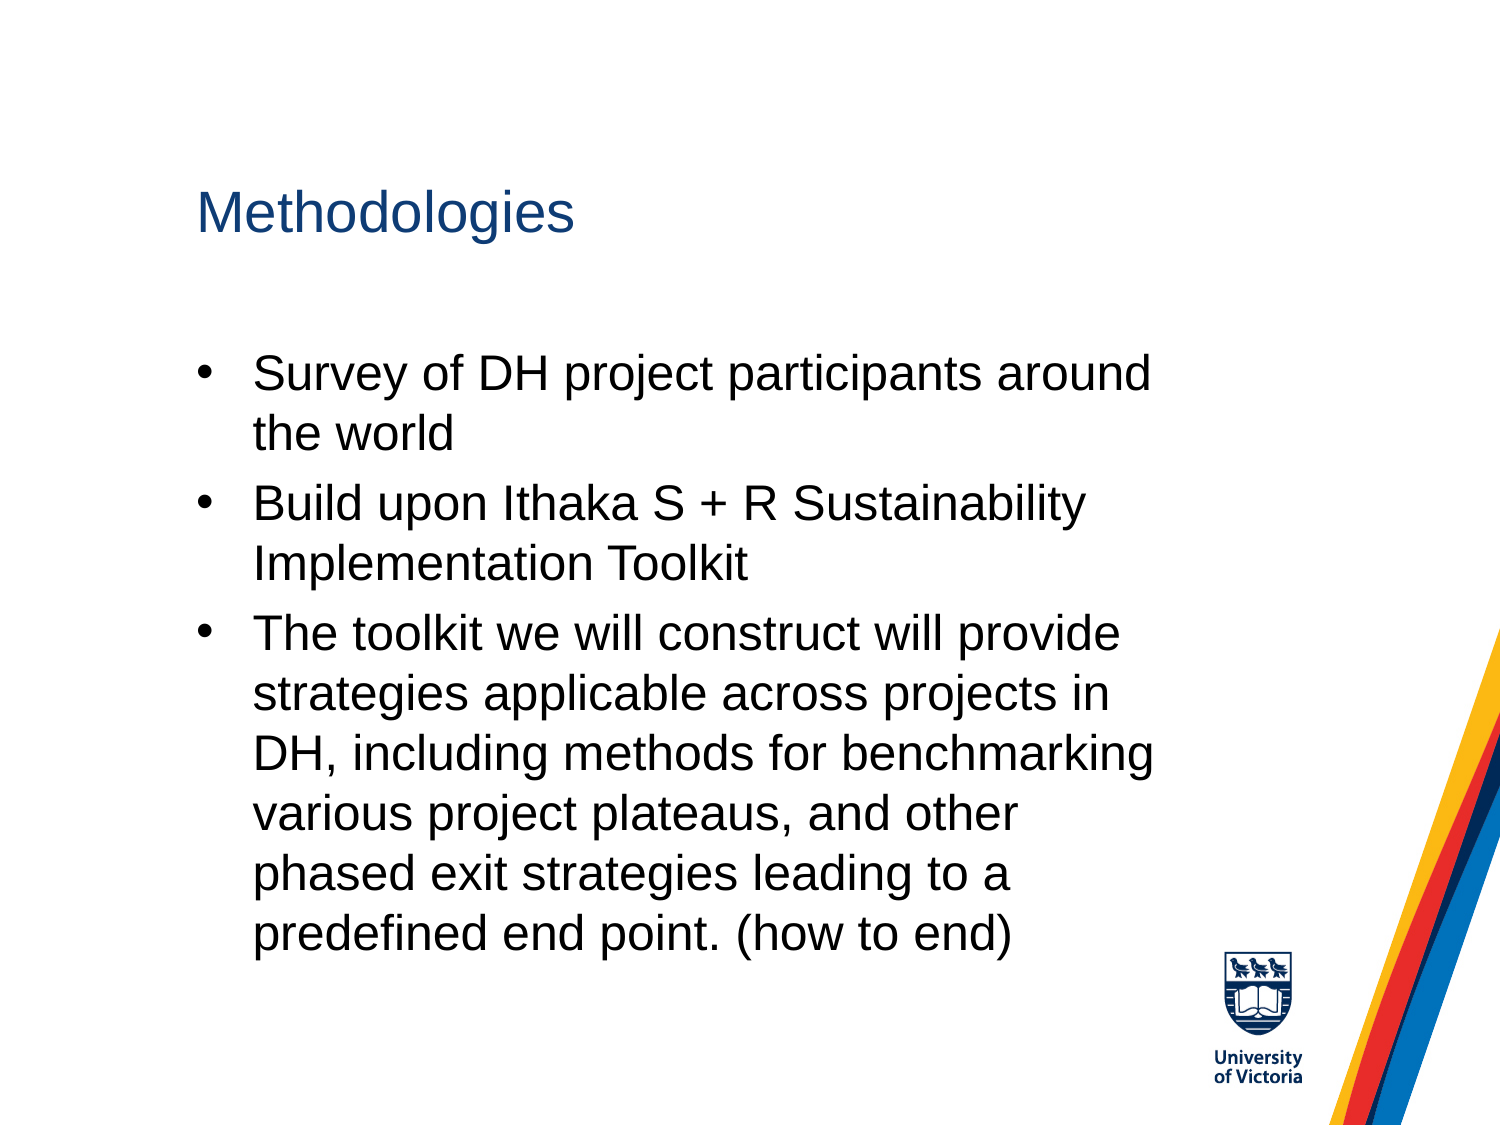

# Methodologies
Survey of DH project participants around the world
Build upon Ithaka S + R Sustainability Implementation Toolkit
The toolkit we will construct will provide strategies applicable across projects in DH, including methods for benchmarking various project plateaus, and other phased exit strategies leading to a predefined end point. (how to end)